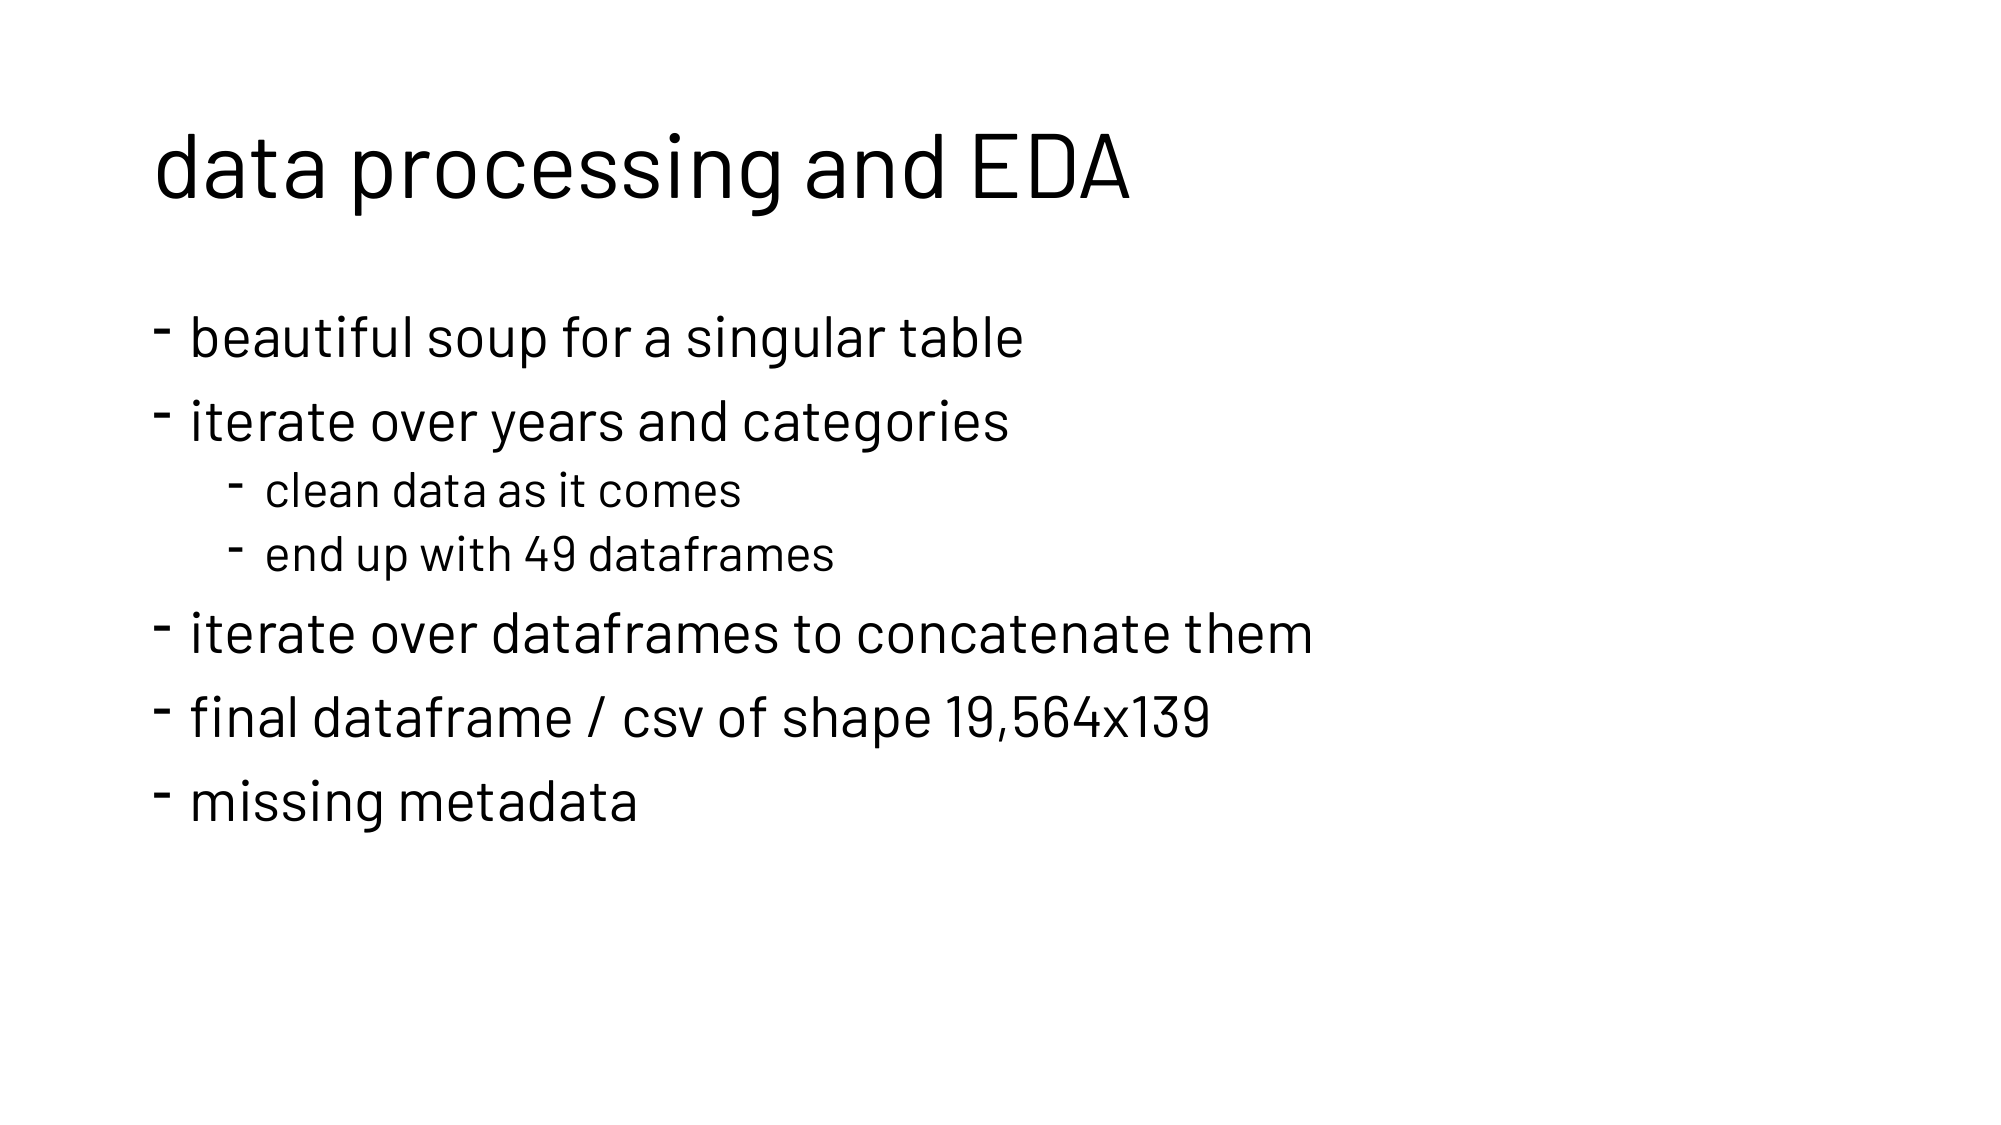

# data processing and EDA
beautiful soup for a singular table
iterate over years and categories
clean data as it comes
end up with 49 dataframes
iterate over dataframes to concatenate them
final dataframe / csv of shape 19,564x139
missing metadata